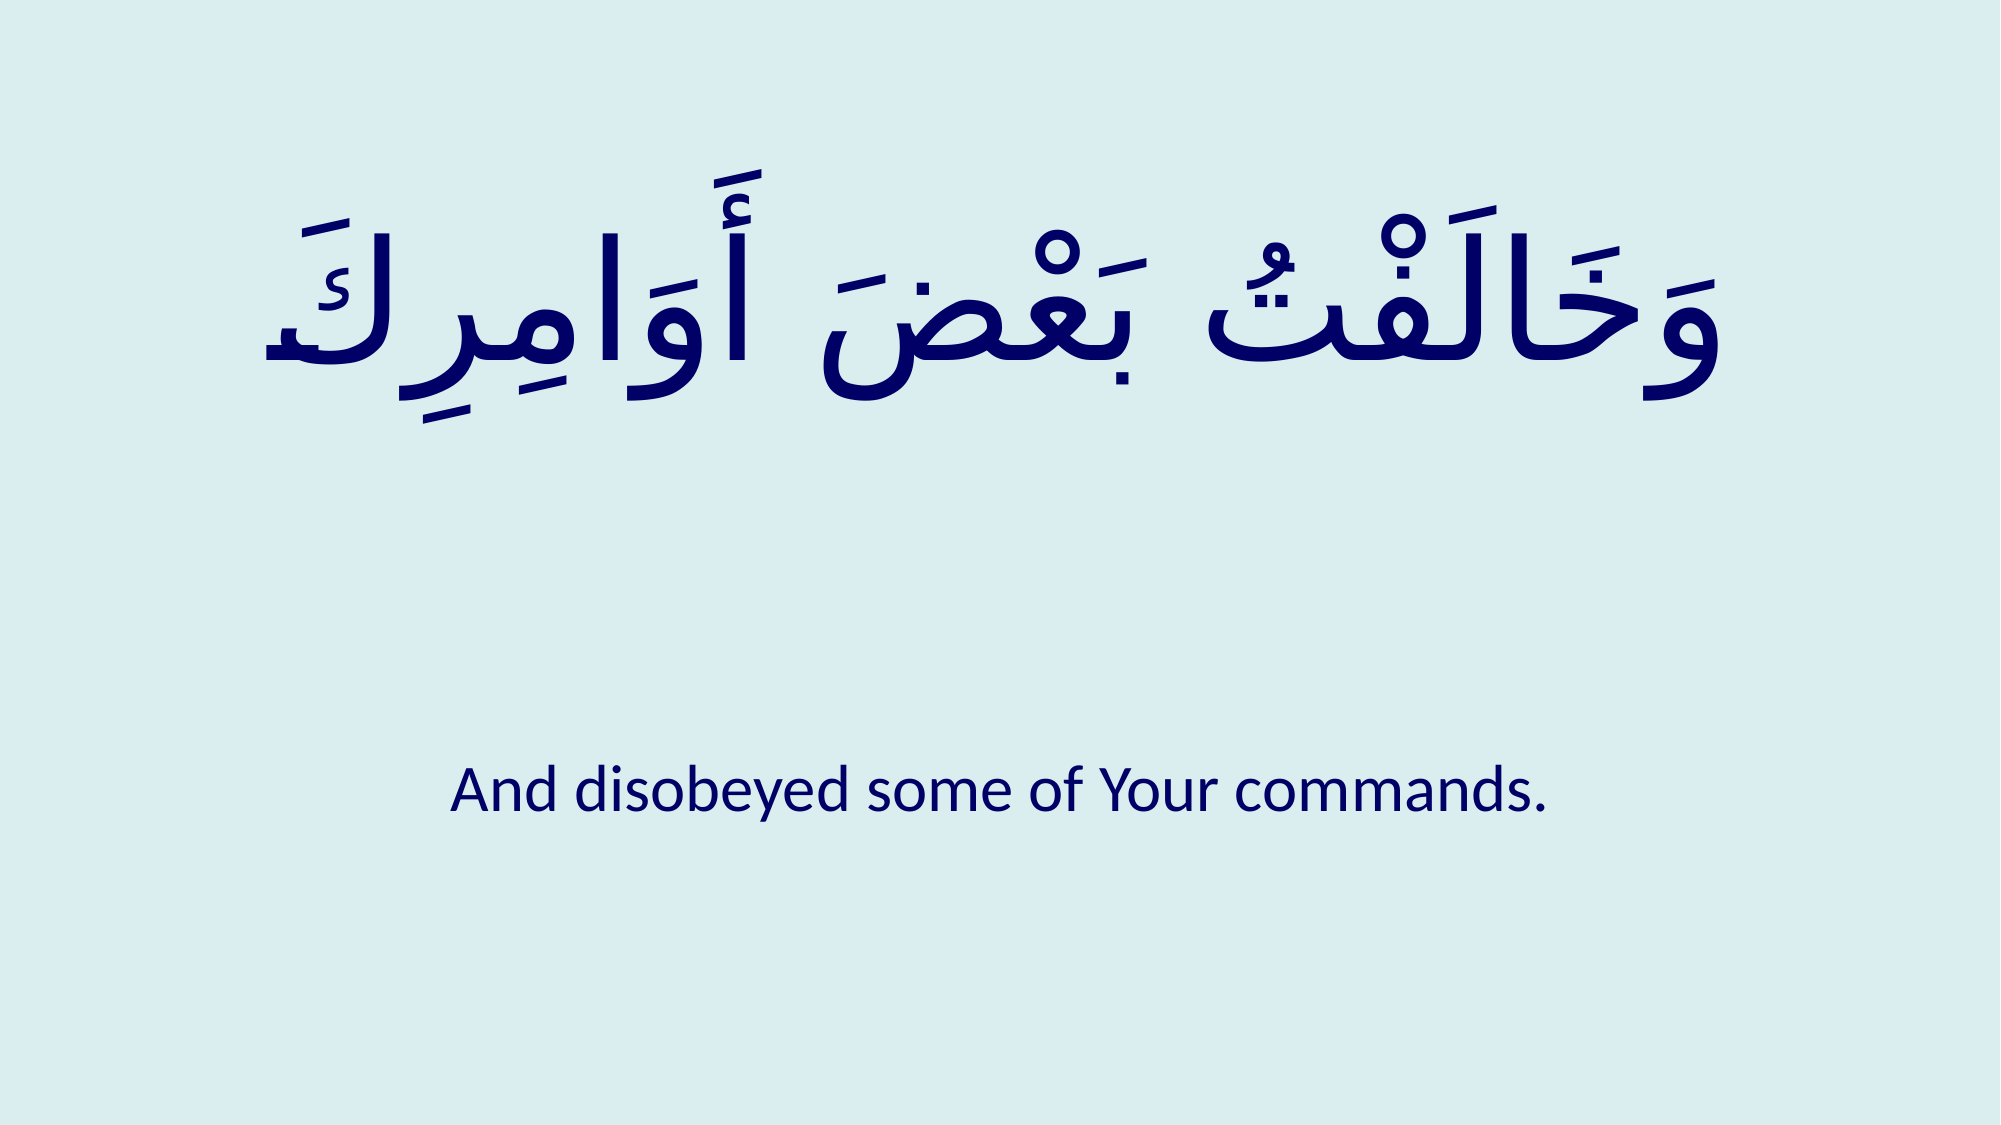

# وَخَالَفْتُ بَعْضَ أَوَامِرِكَ
And disobeyed some of Your commands.